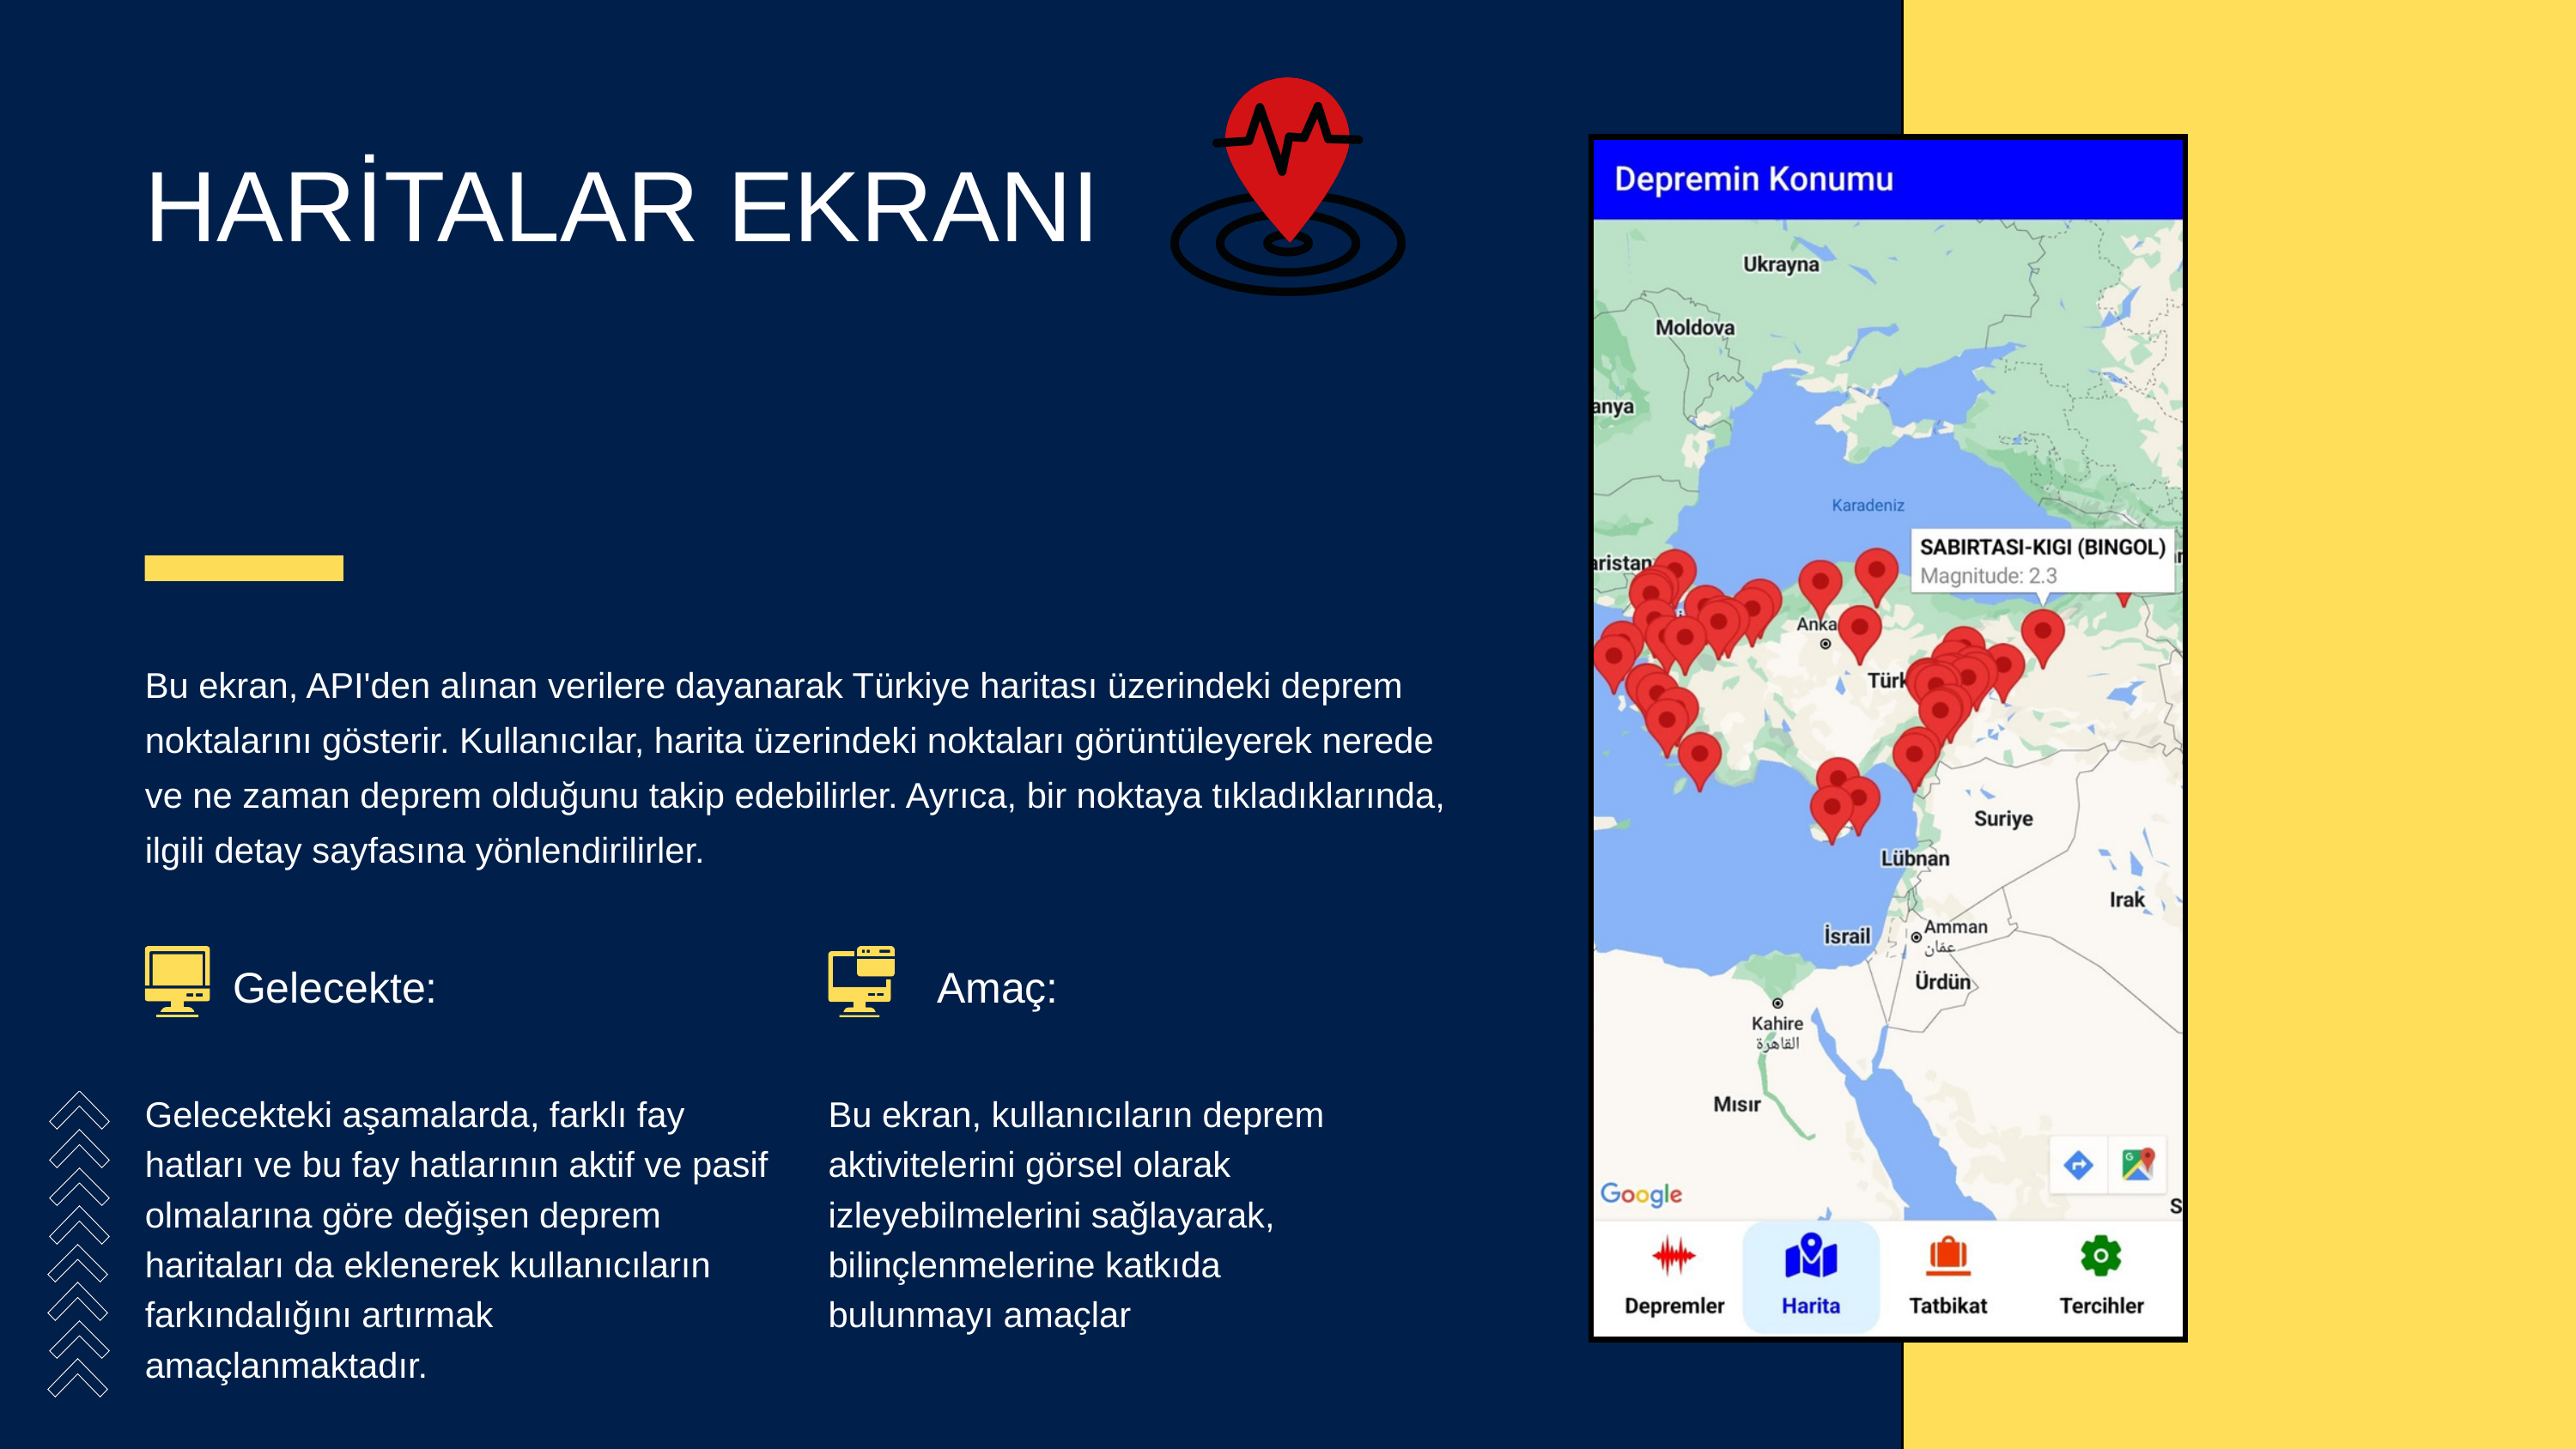

HARİTALAR EKRANI

Bu ekran, API'den alınan verilere dayanarak Türkiye haritası üzerindeki deprem noktalarını gösterir. Kullanıcılar, harita üzerindeki noktaları görüntüleyerek nerede ve ne zaman deprem olduğunu takip edebilirler. Ayrıca, bir noktaya tıkladıklarında, ilgili detay sayfasına yönlendirilirler.
Gelecekte:
Amaç:

Gelecekteki aşamalarda, farklı fay hatları ve bu fay hatlarının aktif ve pasif olmalarına göre değişen deprem haritaları da eklenerek kullanıcıların farkındalığını artırmak amaçlanmaktadır.
Bu ekran, kullanıcıların deprem aktivitelerini görsel olarak izleyebilmelerini sağlayarak, bilinçlenmelerine katkıda bulunmayı amaçlar